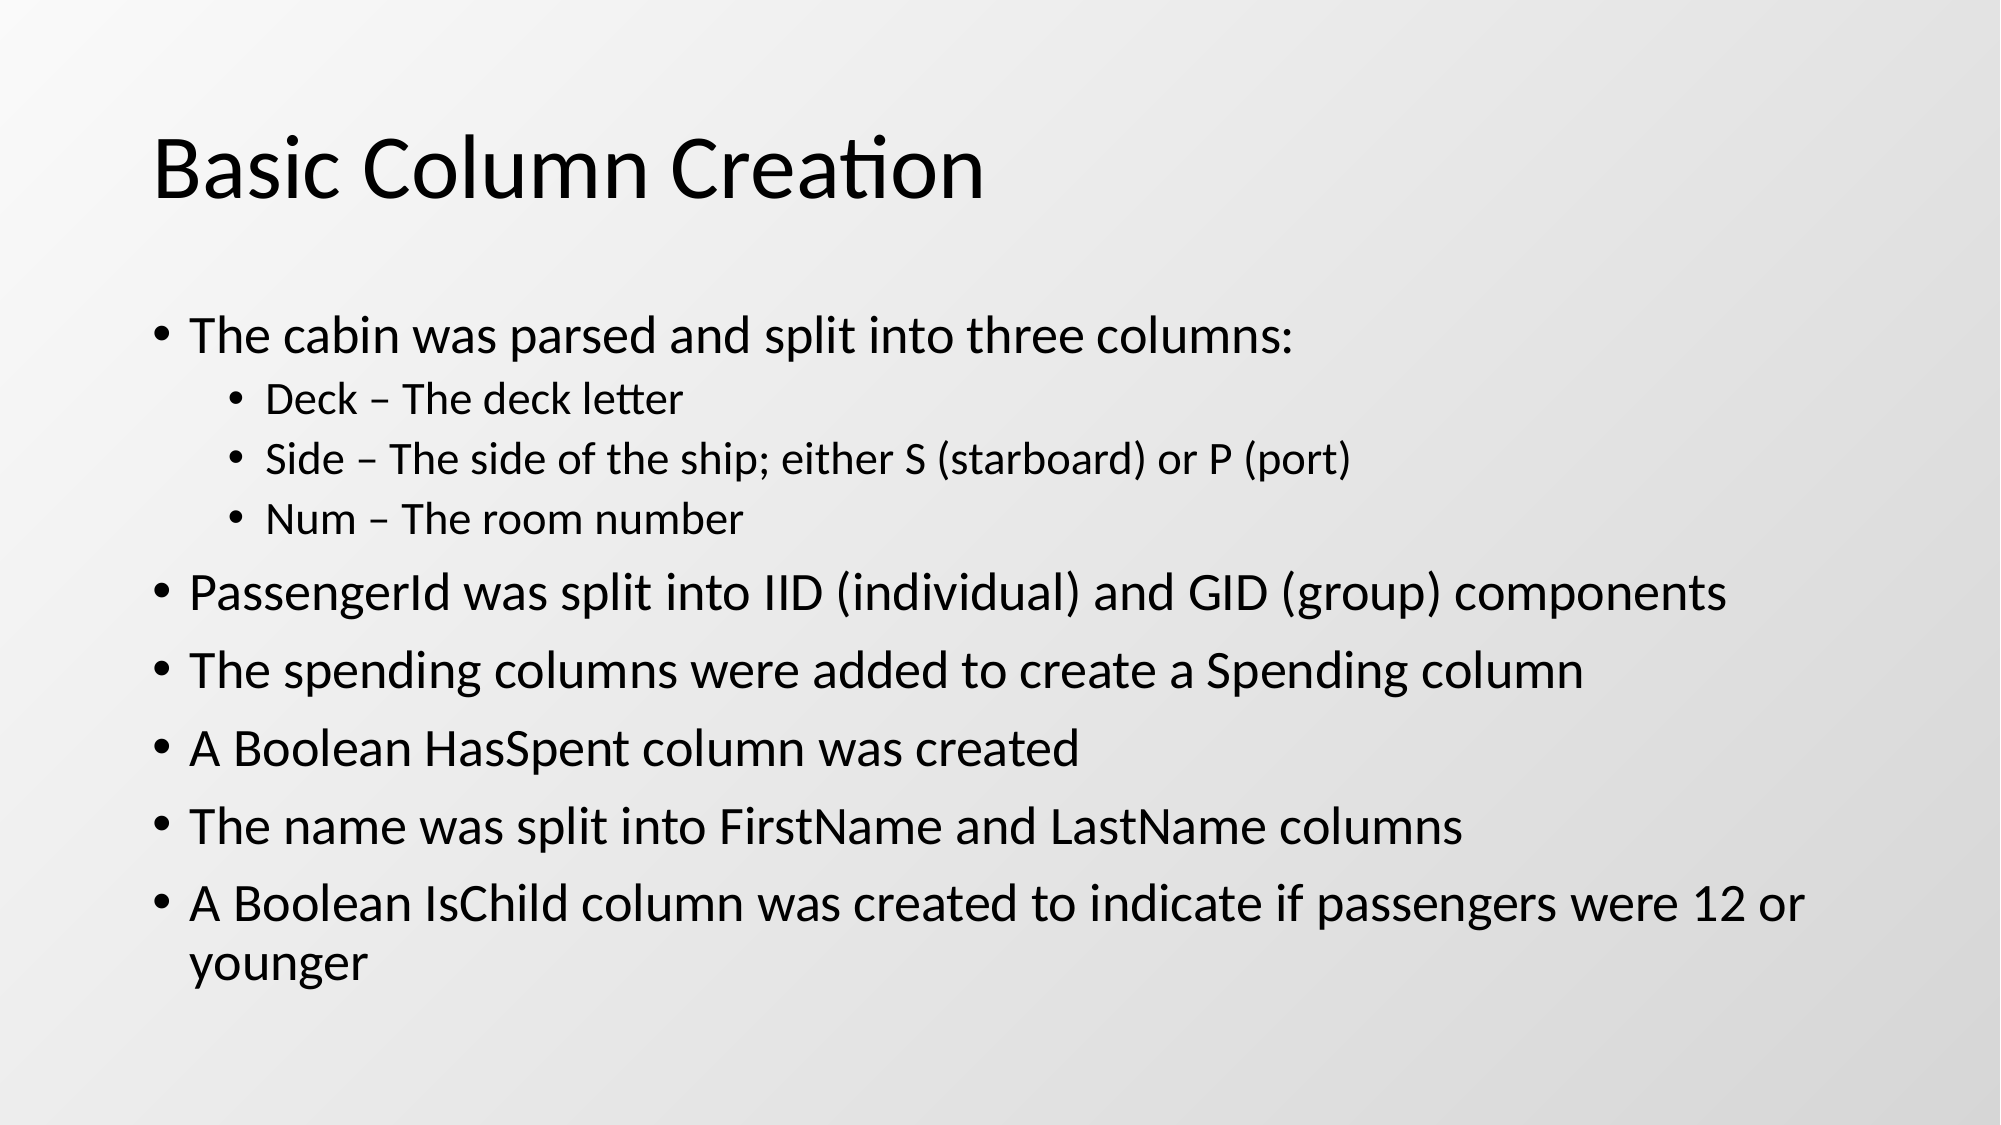

# Basic Column Creation
The cabin was parsed and split into three columns:
Deck – The deck letter
Side – The side of the ship; either S (starboard) or P (port)
Num – The room number
PassengerId was split into IID (individual) and GID (group) components
The spending columns were added to create a Spending column
A Boolean HasSpent column was created
The name was split into FirstName and LastName columns
A Boolean IsChild column was created to indicate if passengers were 12 or younger